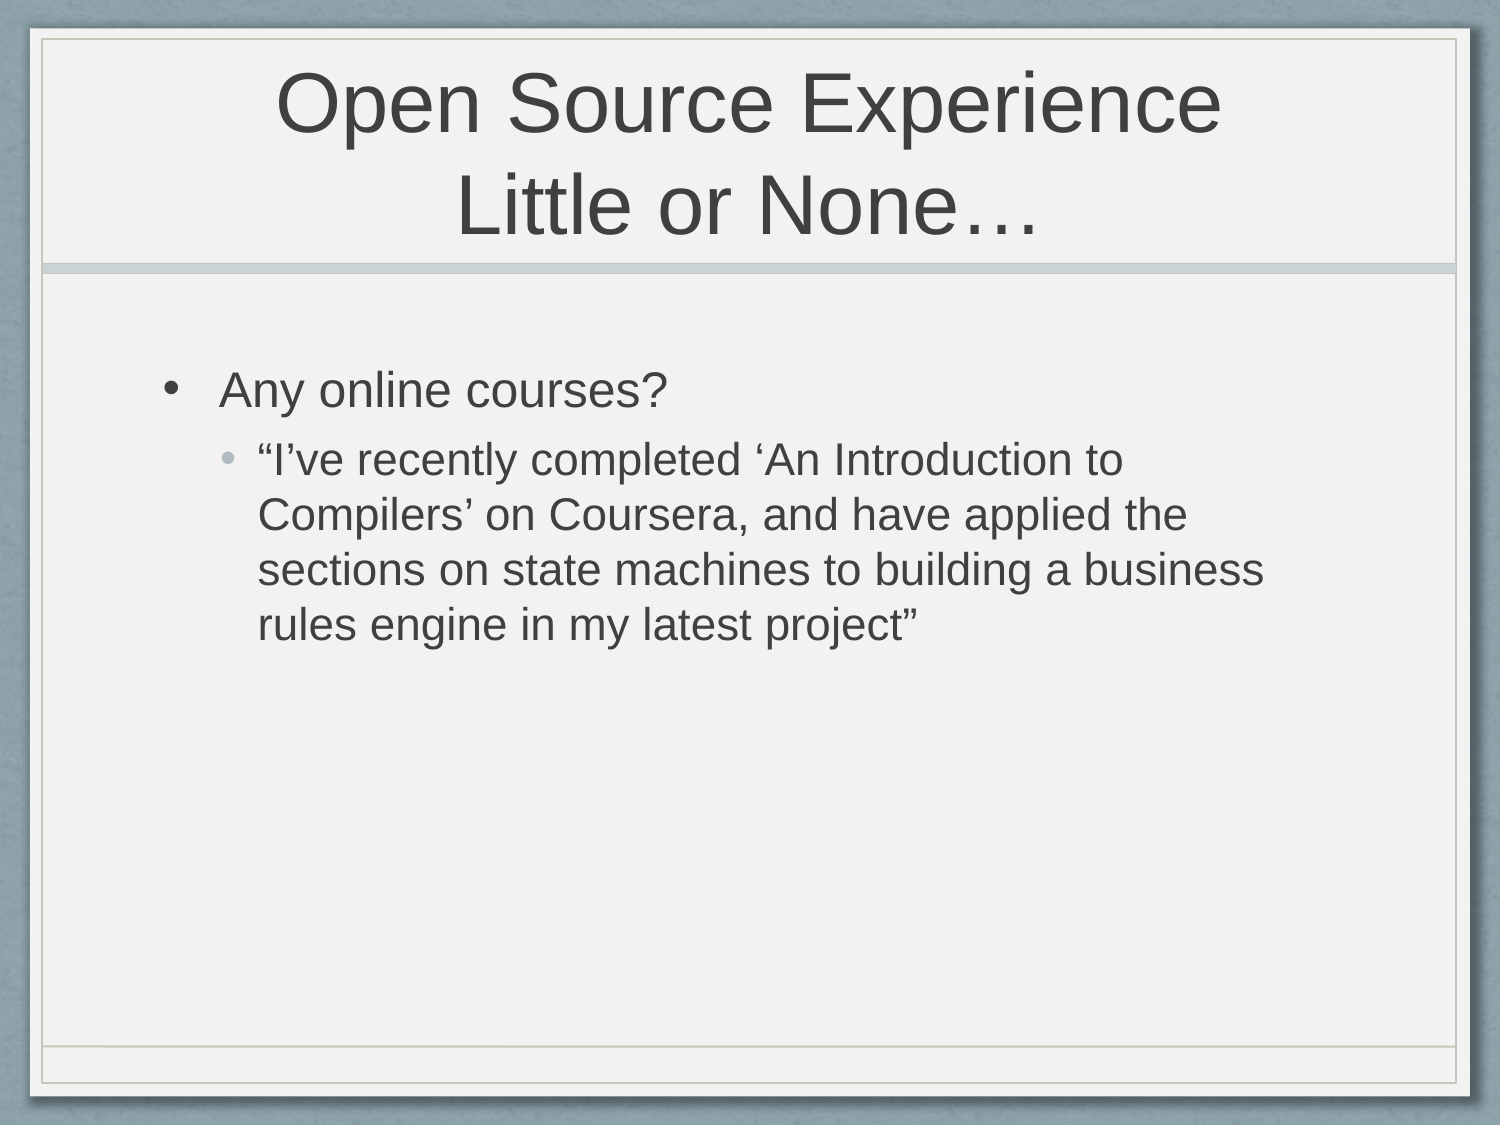

# Open Source Experience Little or None…
Any online courses?
“I’ve recently completed ‘An Introduction to Compilers’ on Coursera, and have applied the sections on state machines to building a business rules engine in my latest project”